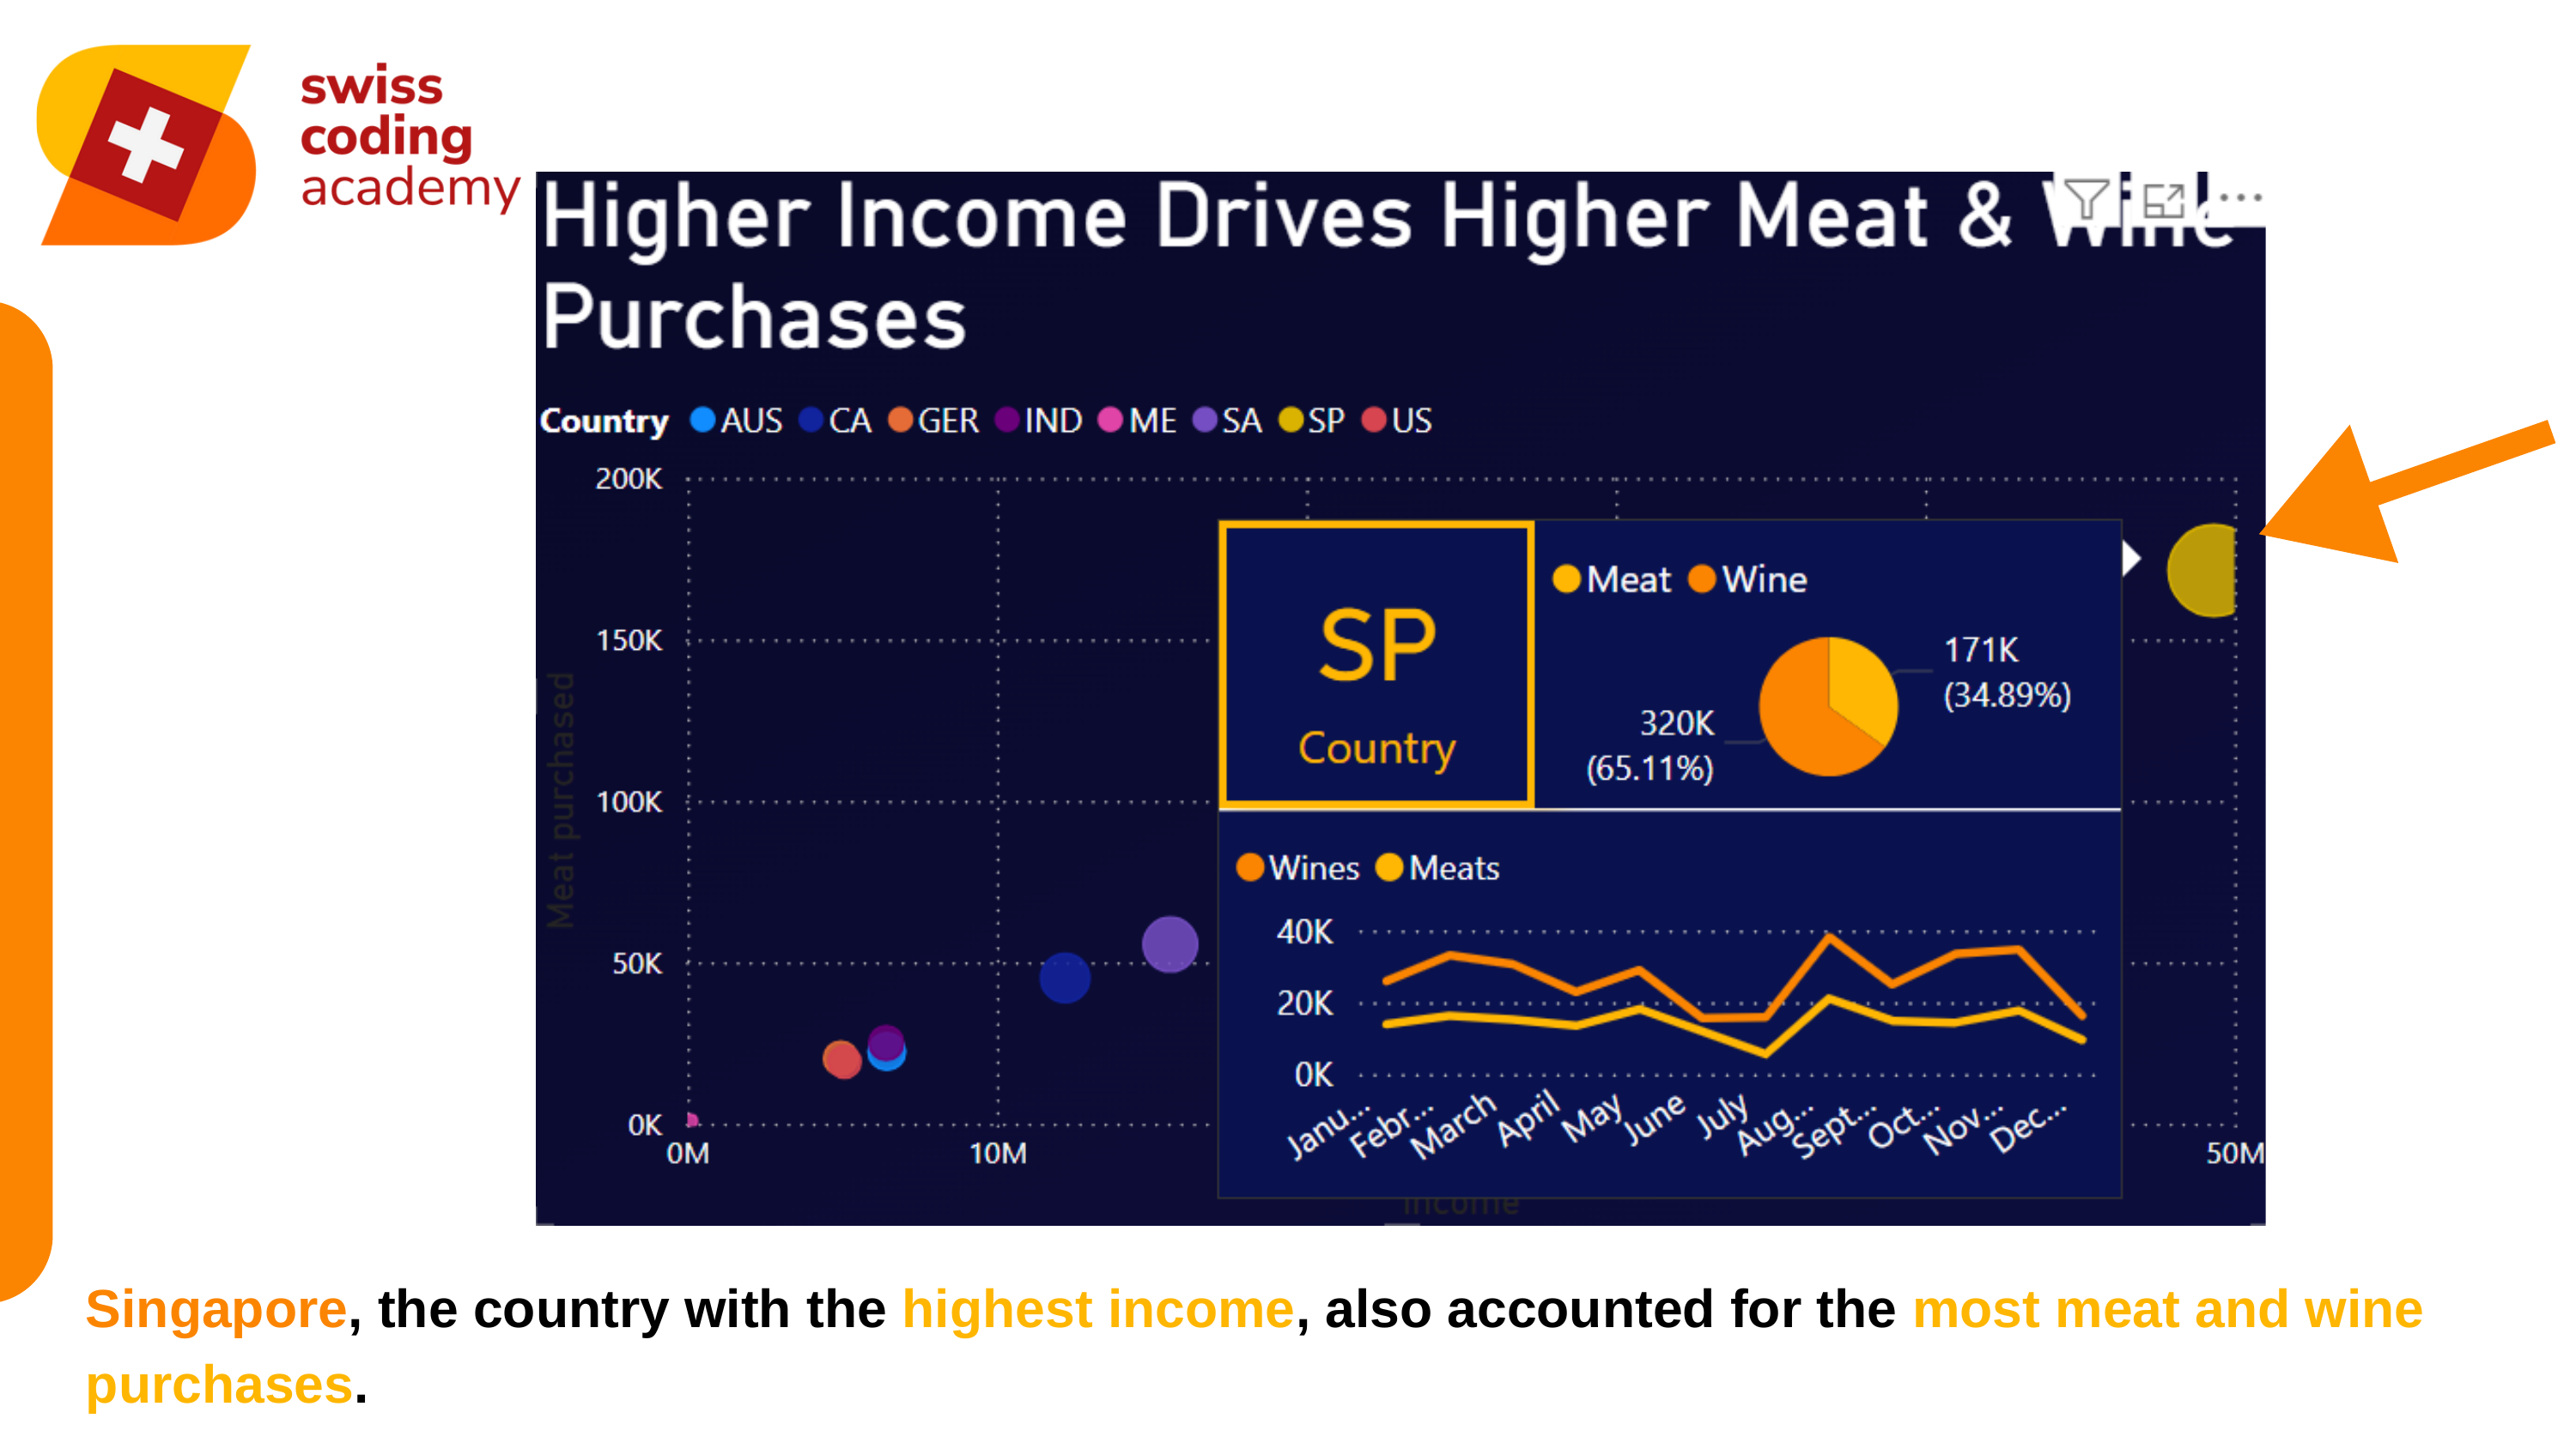

Singapore, the country with the highest income, also accounted for the most meat and wine purchases.